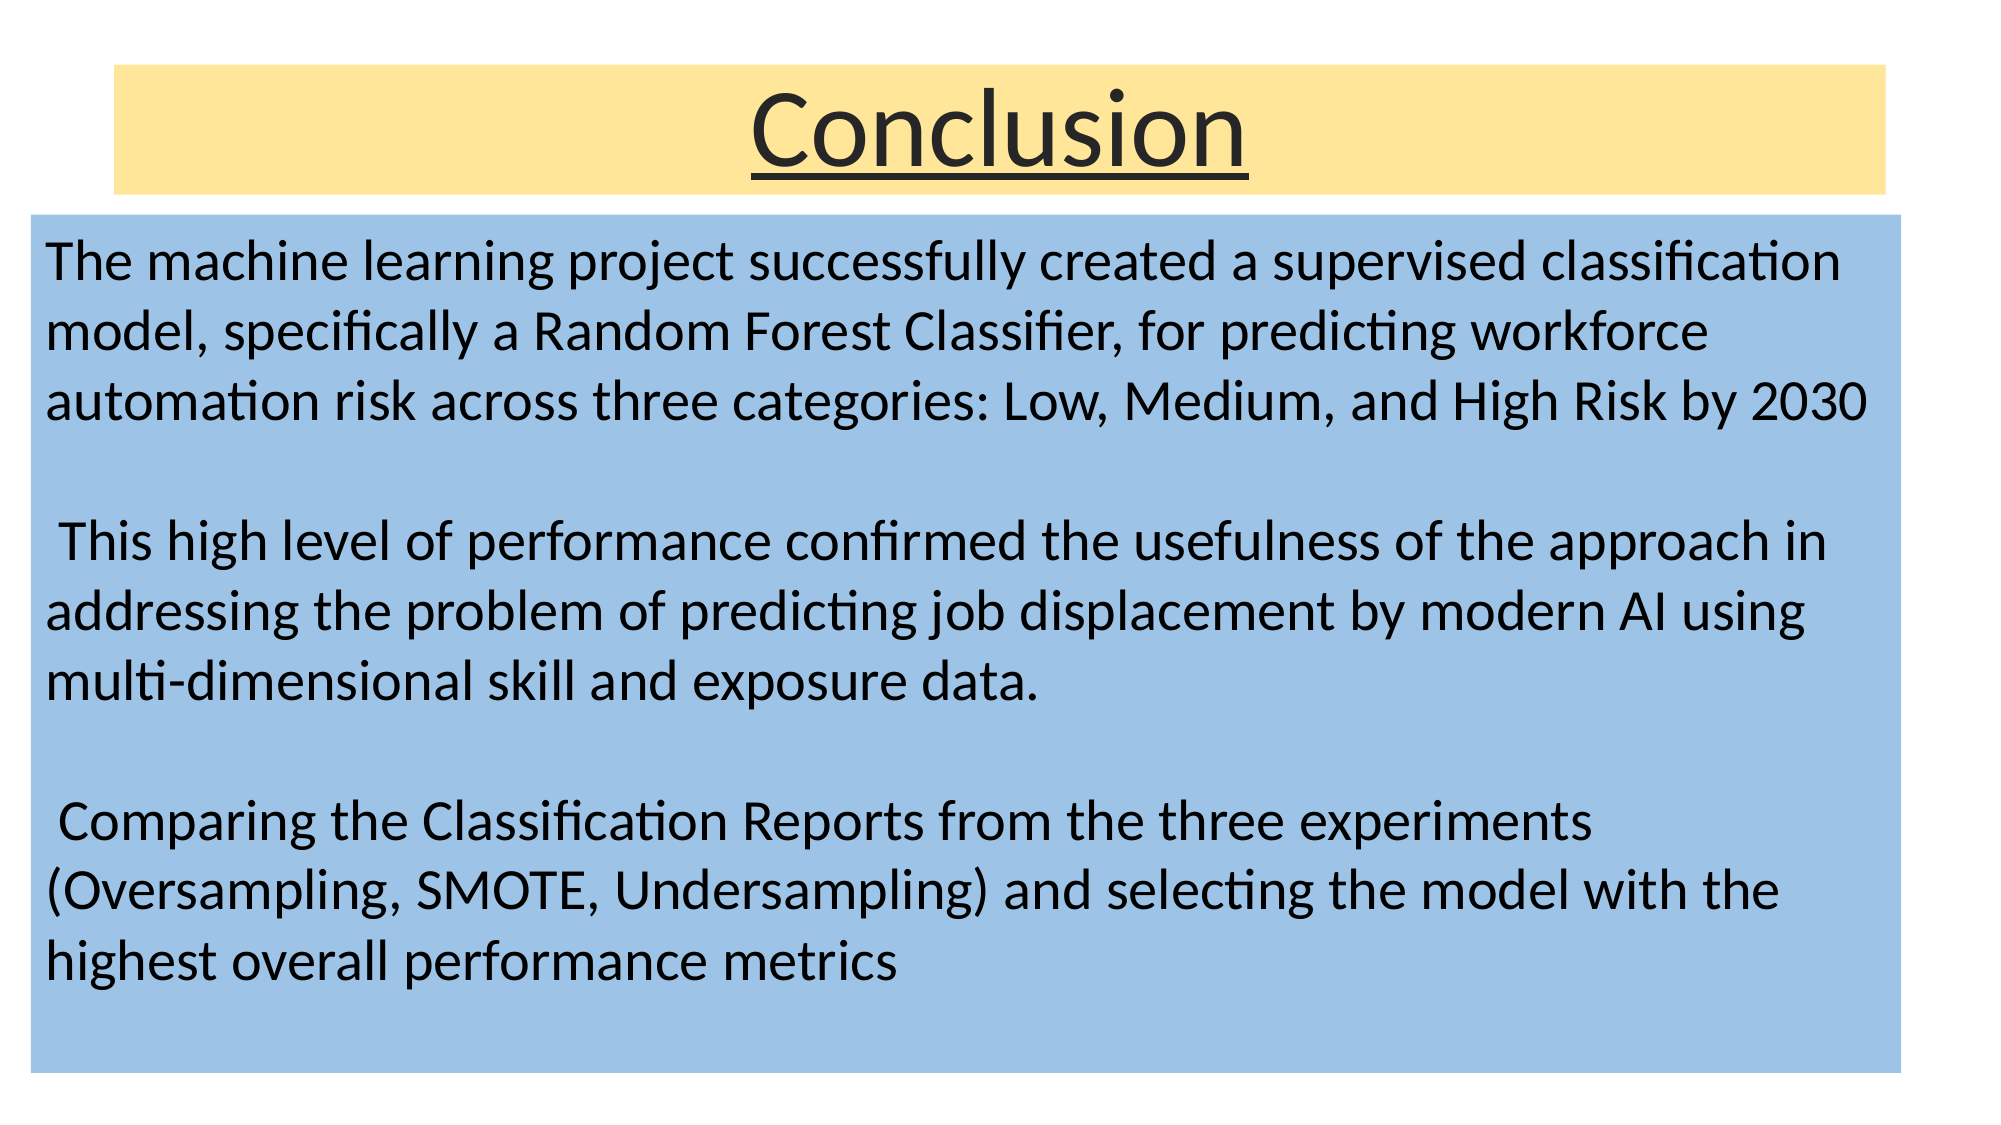

# Conclusion
The machine learning project successfully created a supervised classification model, specifically a Random Forest Classifier, for predicting workforce automation risk across three categories: Low, Medium, and High Risk by 2030

 This high level of performance confirmed the usefulness of the approach in addressing the problem of predicting job displacement by modern AI using multi-dimensional skill and exposure data.

 Comparing the Classification Reports from the three experiments (Oversampling, SMOTE, Undersampling) and selecting the model with the highest overall performance metrics